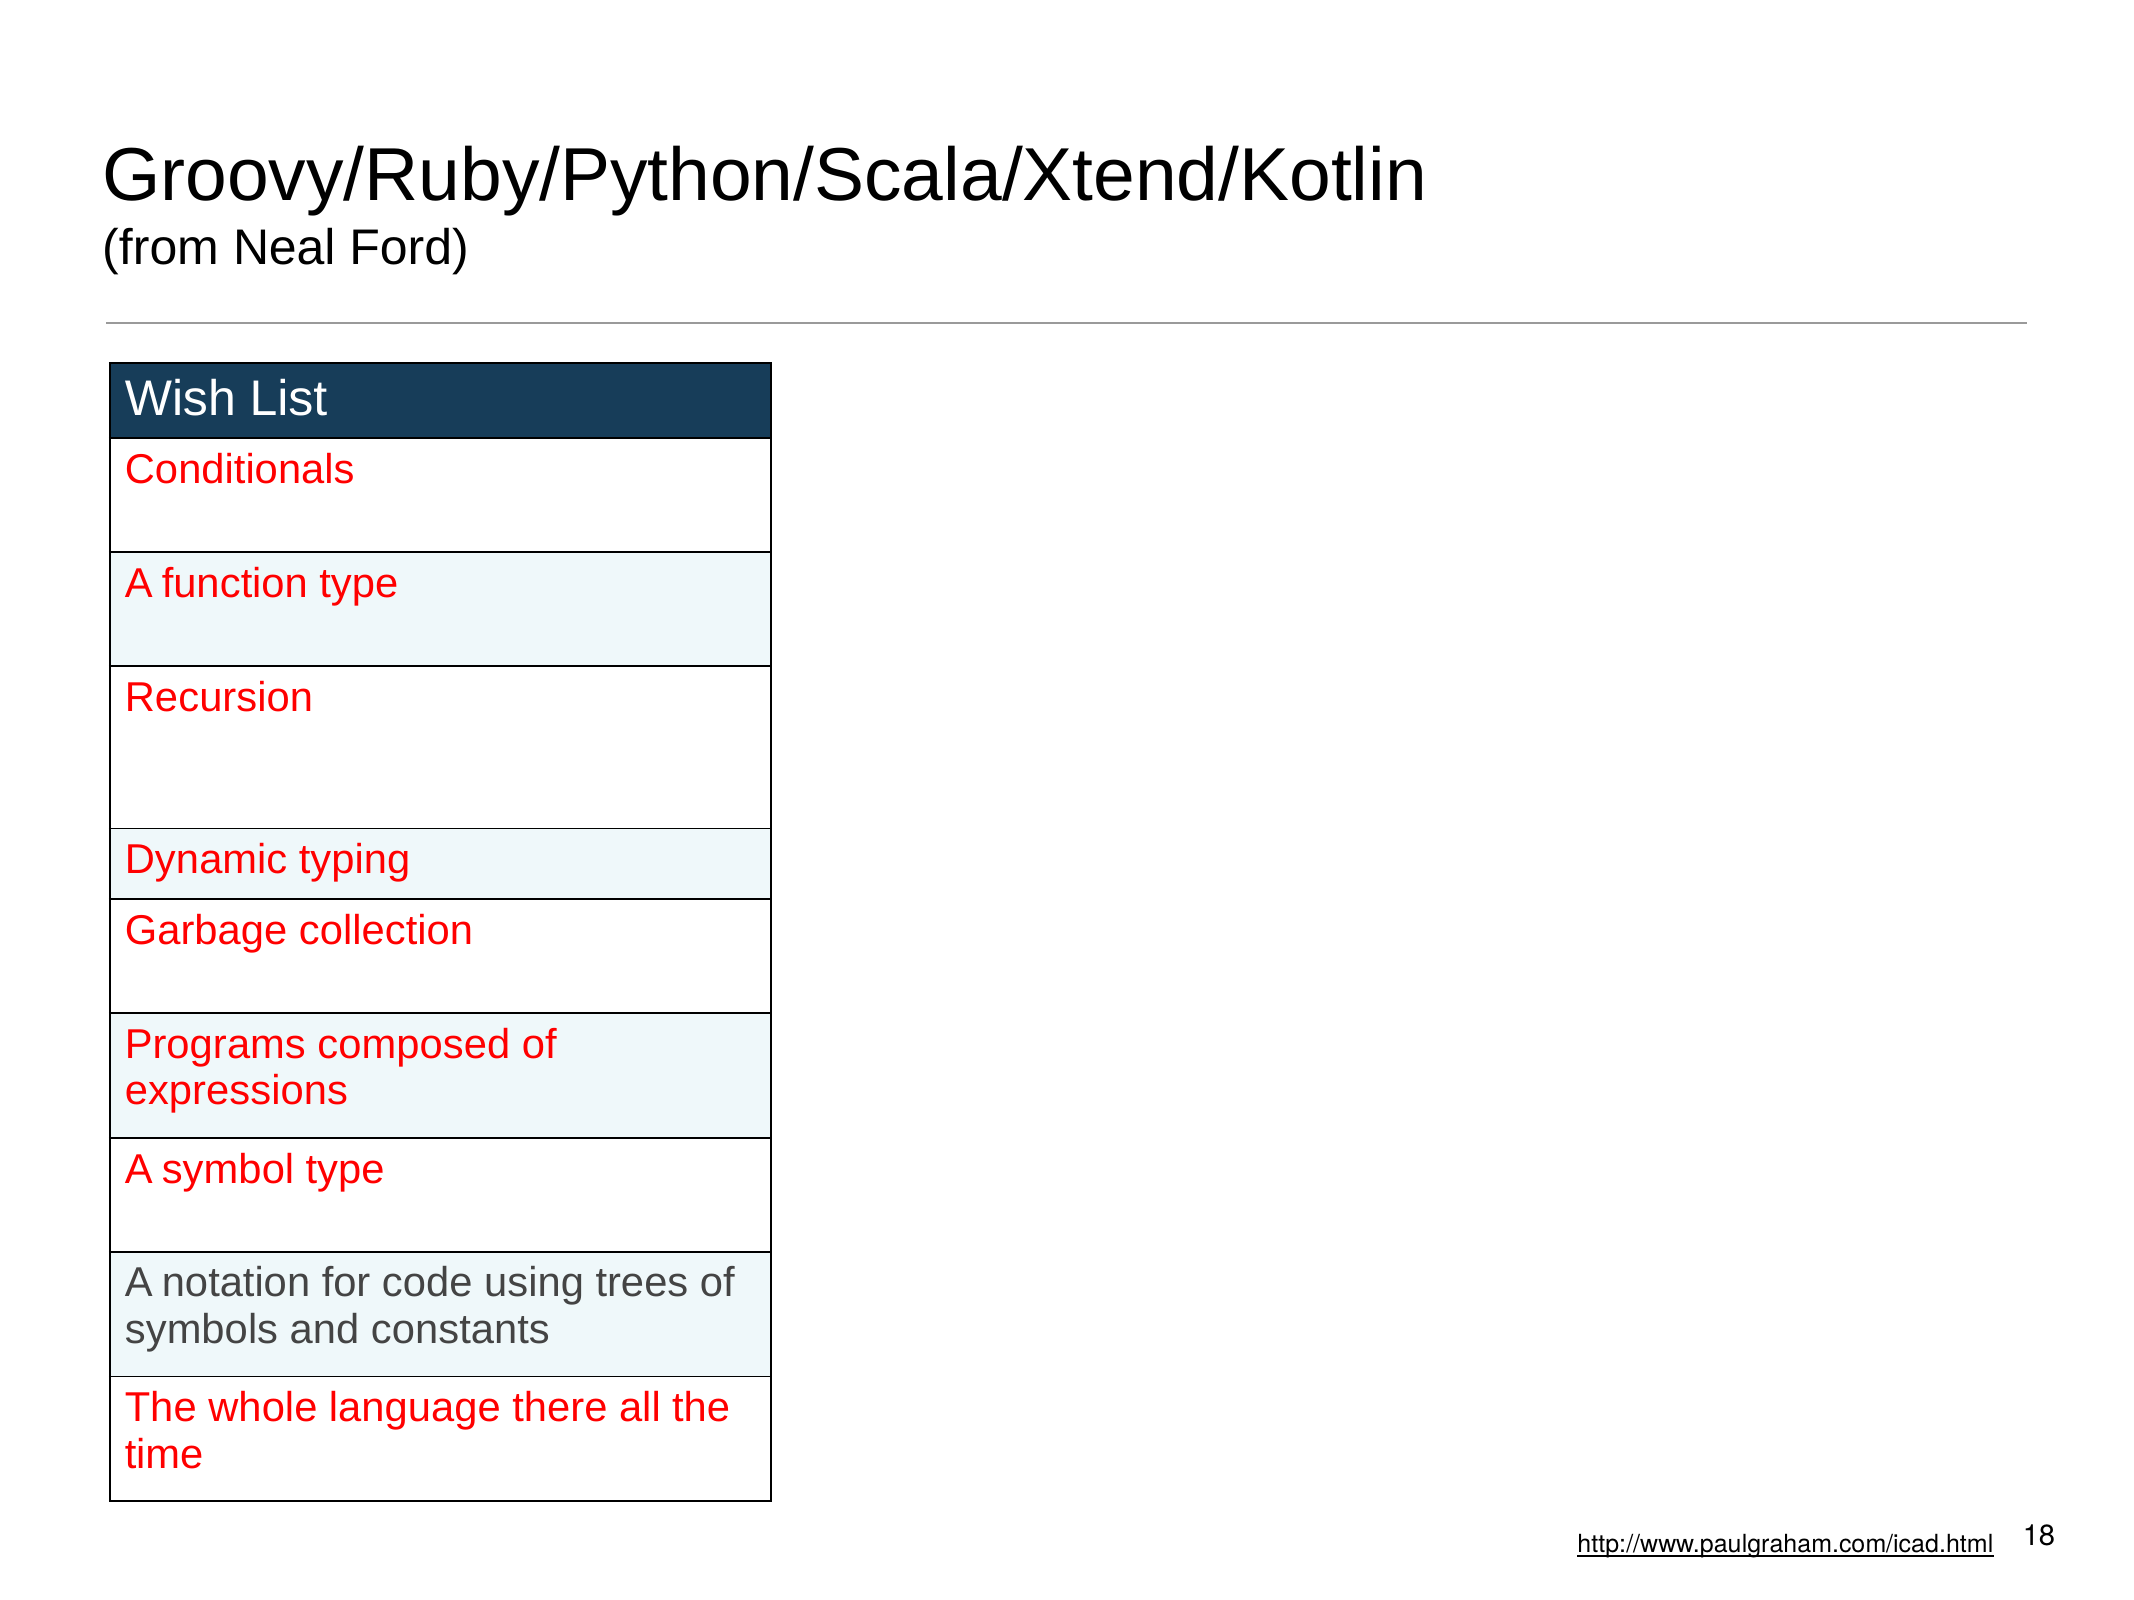

# Groovy/Ruby/Python/Scala/Xtend/Kotlin (from Neal Ford)
| Wish List |
| --- |
| Conditionals |
| A function type |
| Recursion |
| Dynamic typing |
| Garbage collection |
| Programs composed of expressions |
| A symbol type |
| A notation for code using trees of symbols and constants |
| The whole language there all the time |

18
http://www.paulgraham.com/icad.html